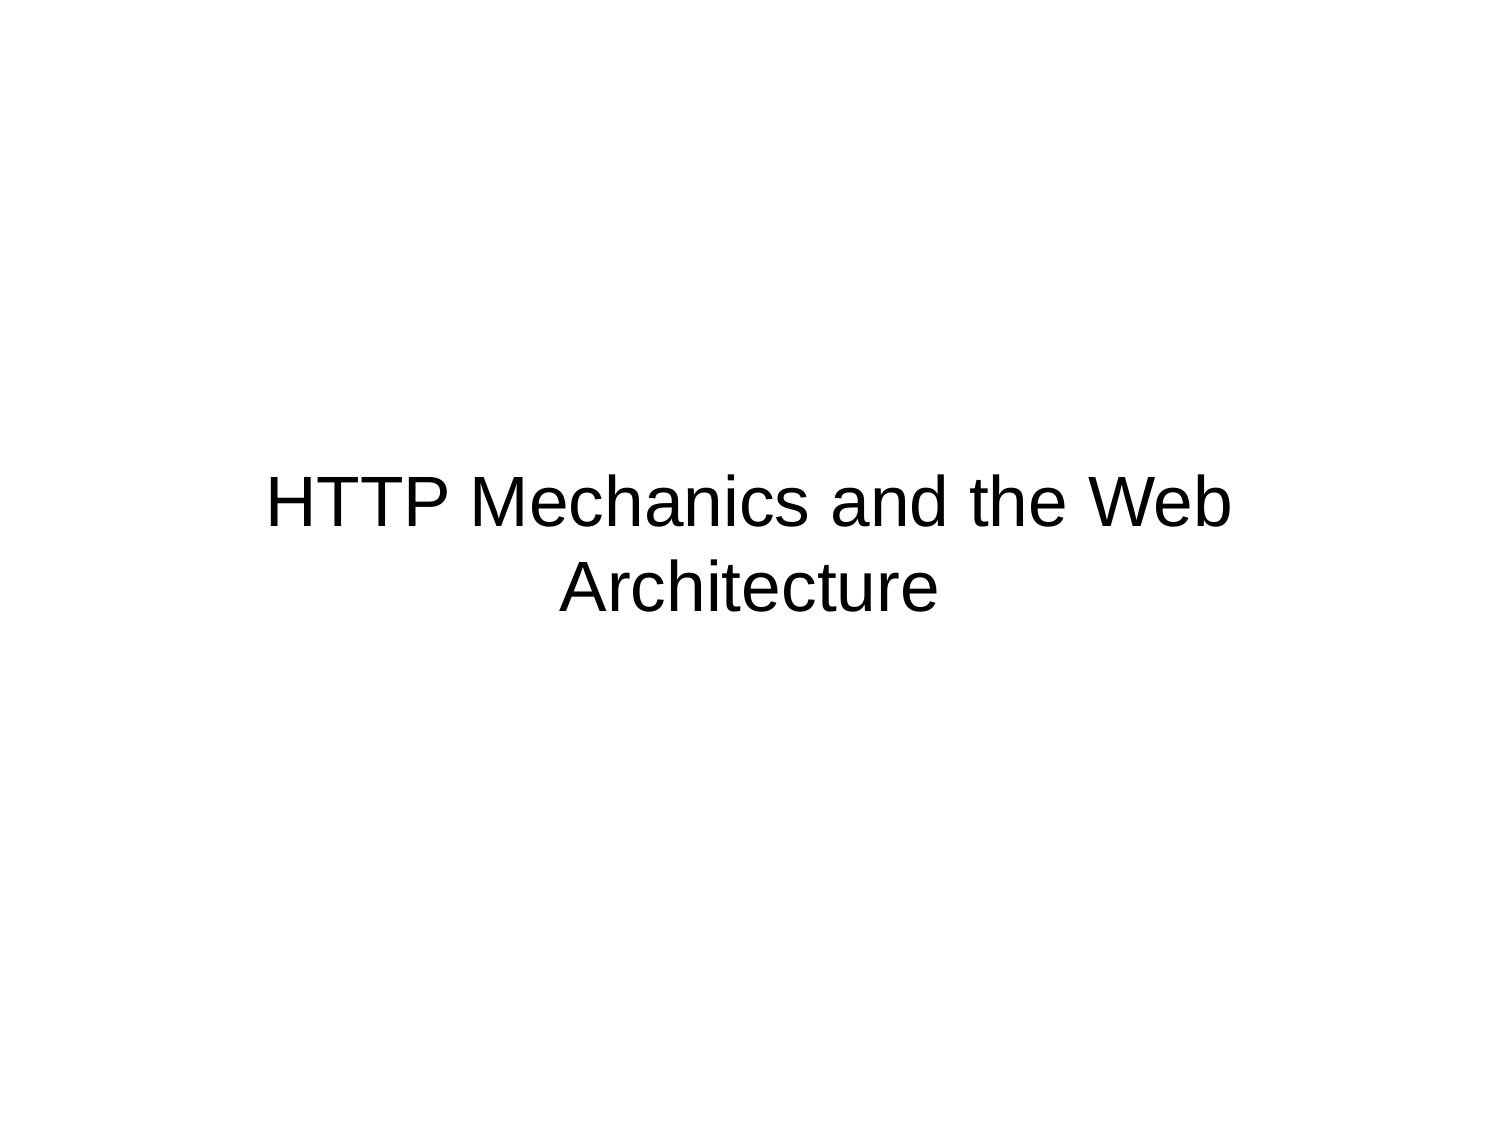

# HTTP Mechanics and the Web Architecture